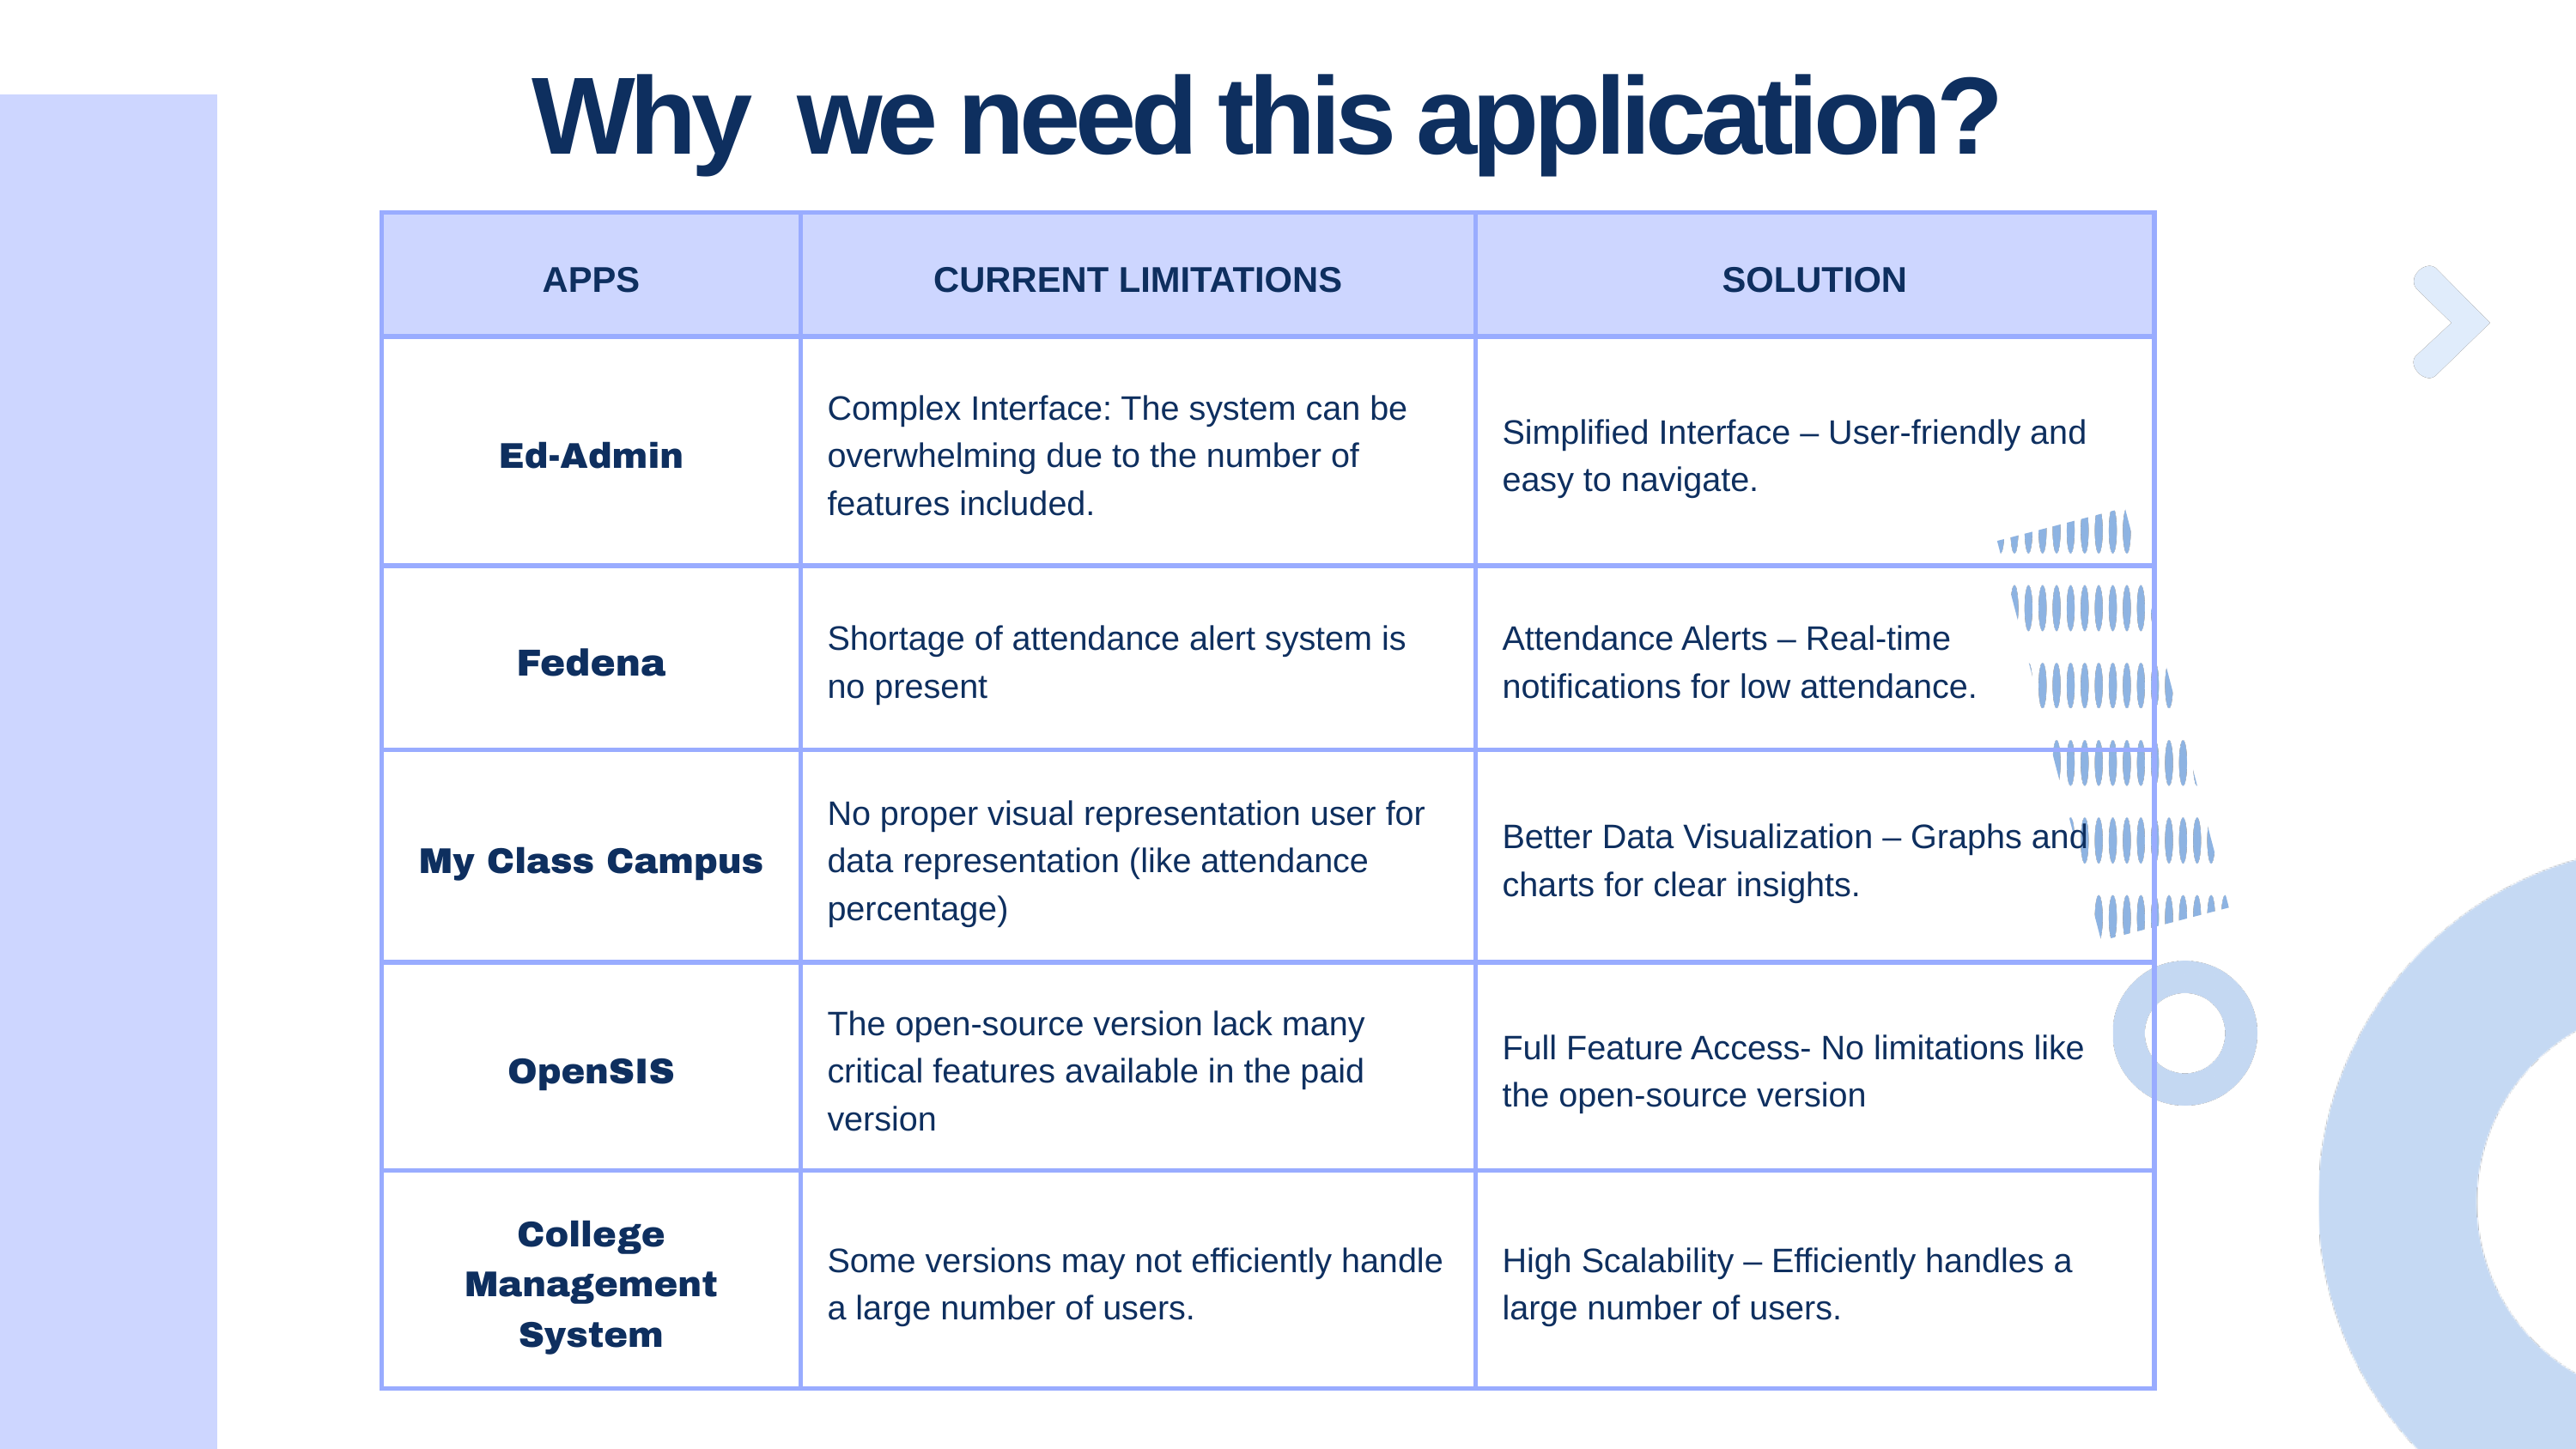

Why  we need this application?

| APPS | CURRENT LIMITATIONS | SOLUTION |
| --- | --- | --- |
| Ed-Admin | Complex Interface: The system can be overwhelming due to the number of features included. | Simplified Interface – User-friendly and easy to navigate. |
| Fedena | Shortage of attendance alert system is no present | Attendance Alerts – Real-time notifications for low attendance. |
| My Class Campus | No proper visual representation user for data representation (like attendance percentage) | Better Data Visualization – Graphs and charts for clear insights. |
| OpenSIS | The open-source version lack many critical features available in the paid version | Full Feature Access- No limitations like the open-source version |
| College Management System | Some versions may not efficiently handle a large number of users. | High Scalability – Efficiently handles a large number of users. |